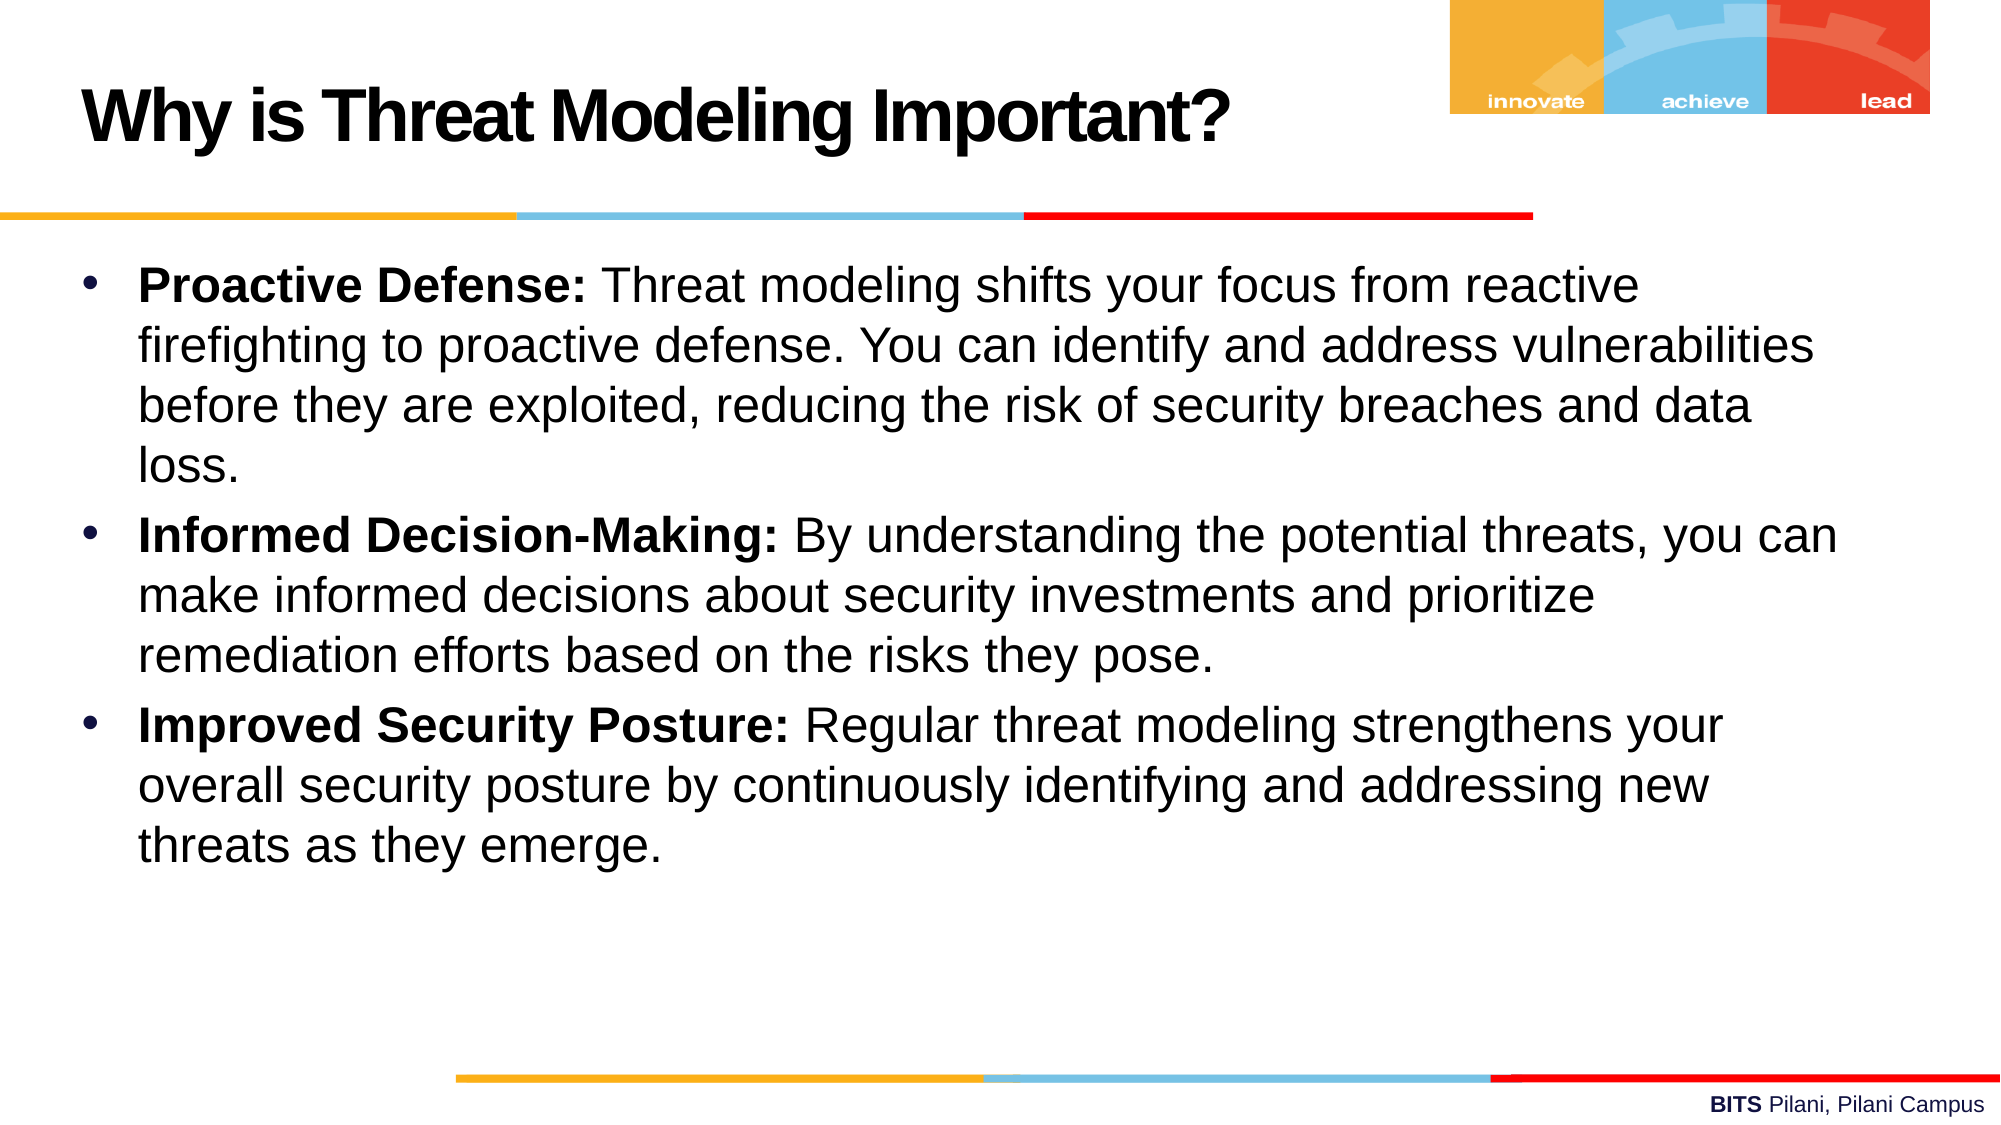

Why is Threat Modeling Important?
Proactive Defense: Threat modeling shifts your focus from reactive firefighting to proactive defense. You can identify and address vulnerabilities before they are exploited, reducing the risk of security breaches and data loss.
Informed Decision-Making: By understanding the potential threats, you can make informed decisions about security investments and prioritize remediation efforts based on the risks they pose.
Improved Security Posture: Regular threat modeling strengthens your overall security posture by continuously identifying and addressing new threats as they emerge.